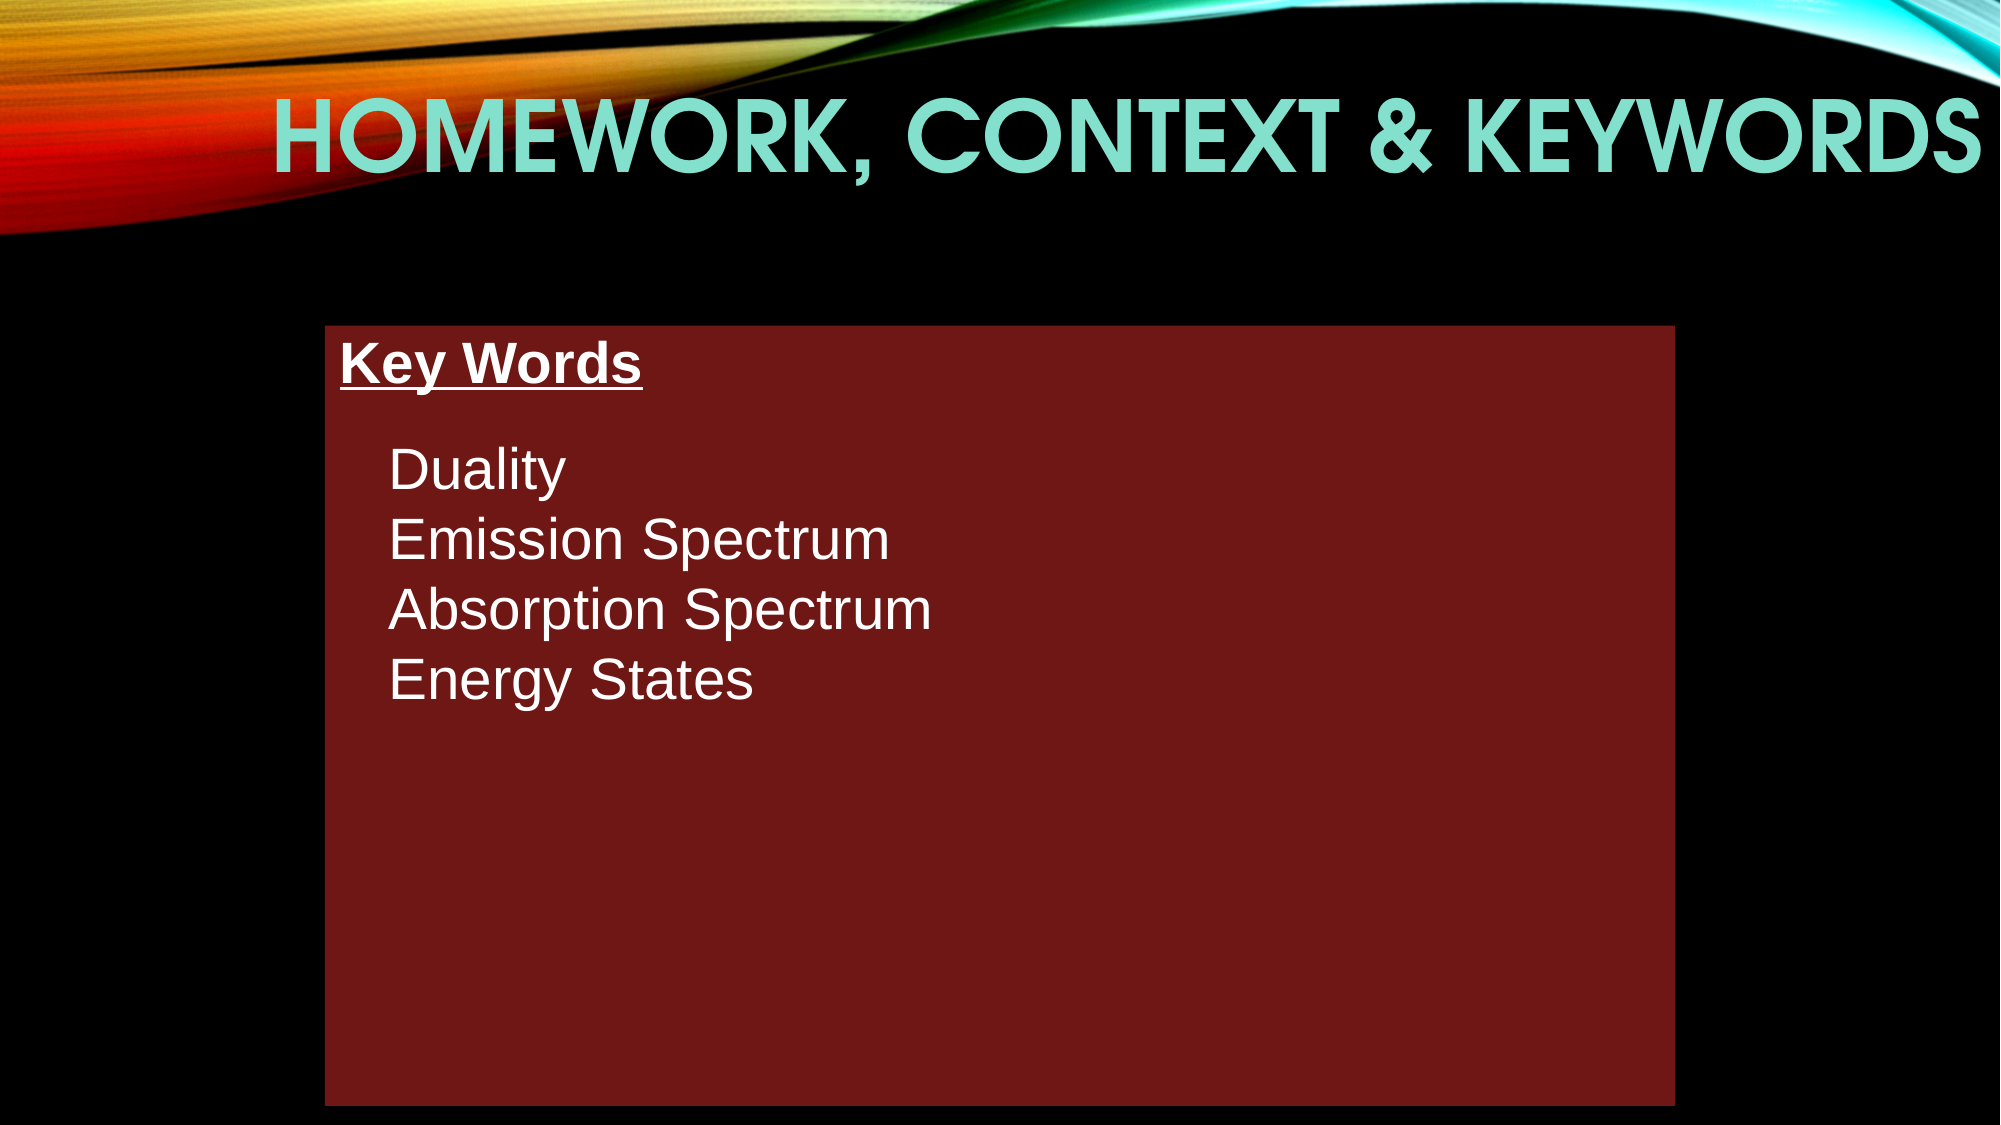

Homework, Context & Keywords
Key Words

Duality
Emission Spectrum
Absorption Spectrum
Energy States